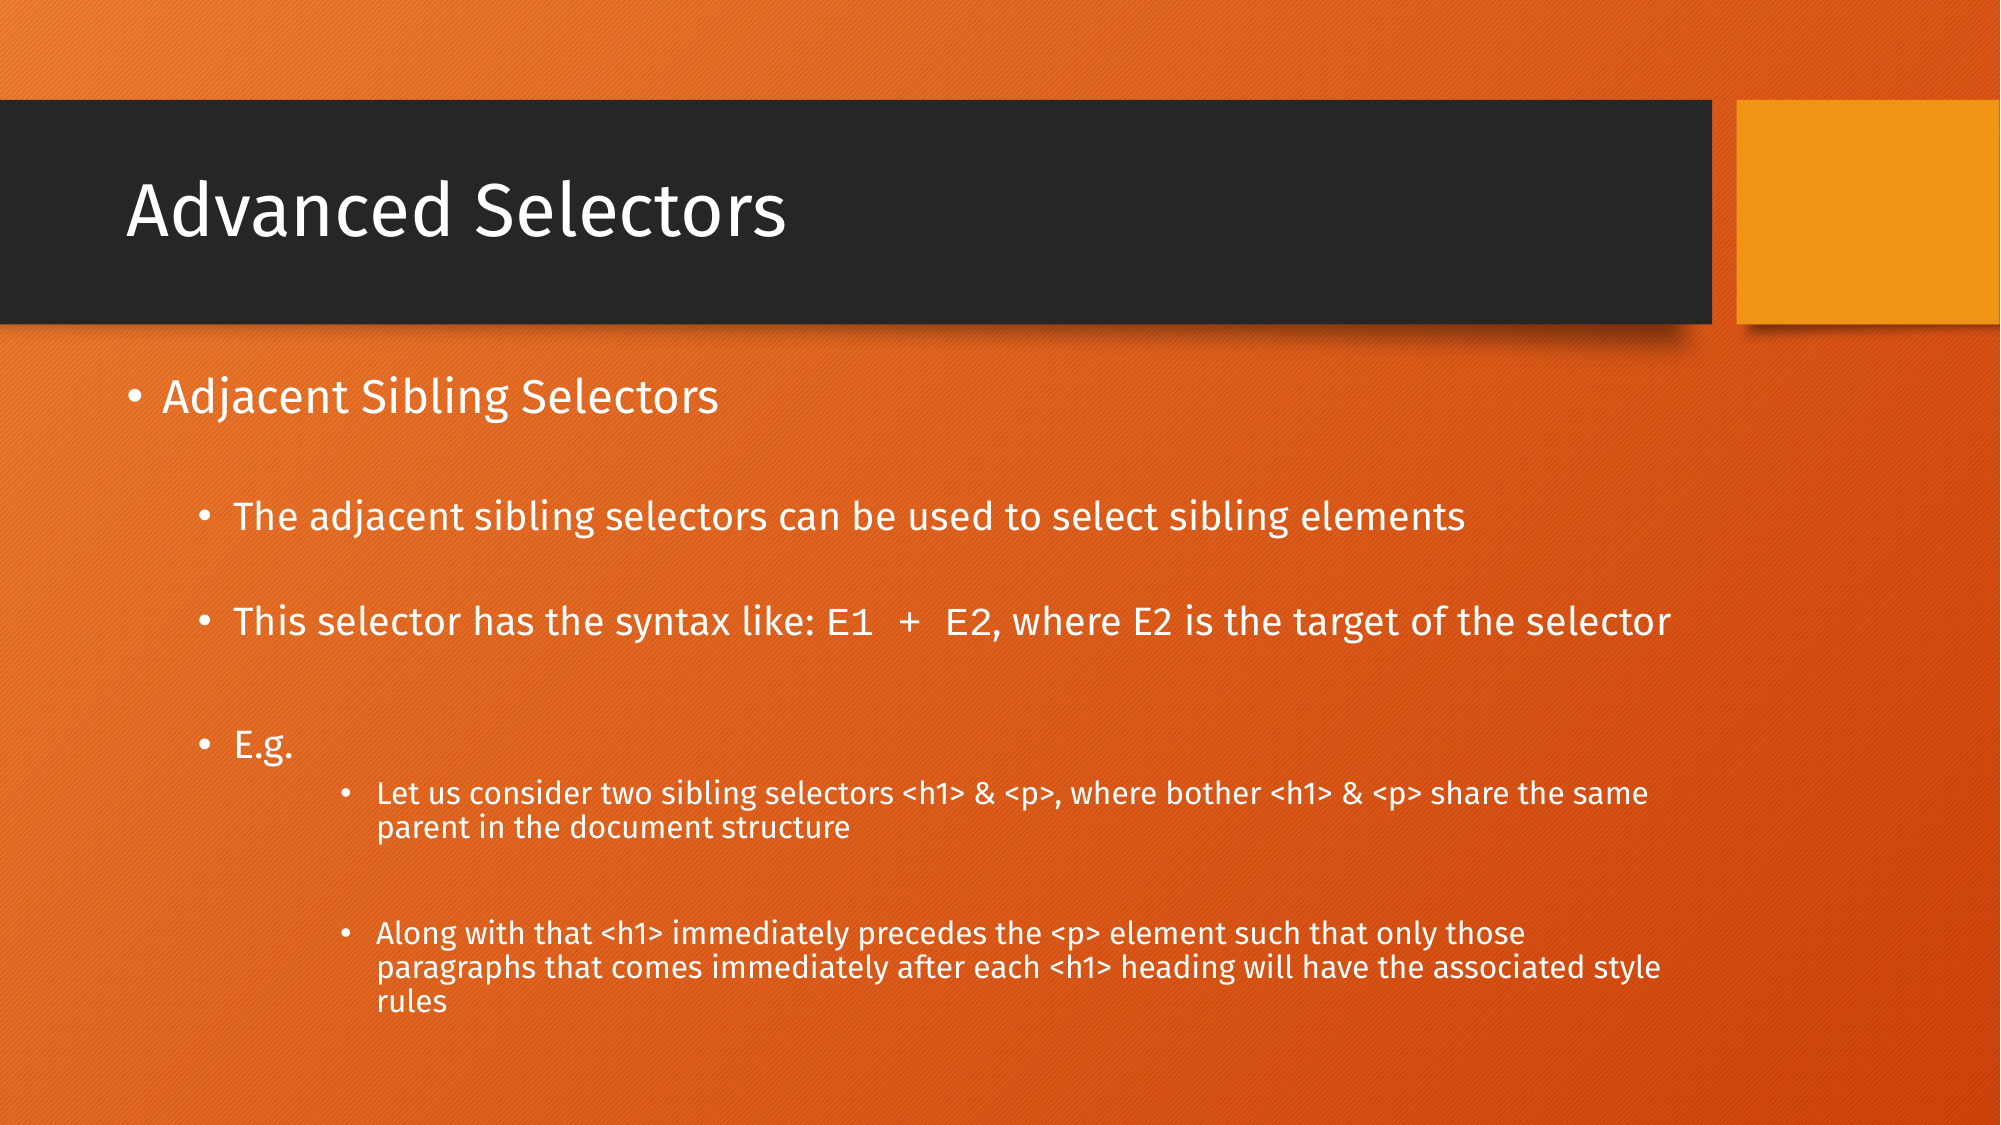

# Advanced Selectors
Adjacent Sibling Selectors

The adjacent sibling selectors can be used to select sibling elements

This selector has the syntax like: E1 + E2, where E2 is the target of the selector

E.g.
Let us consider two sibling selectors <h1> & <p>, where bother <h1> & <p> share the same parent in the document structure

Along with that <h1> immediately precedes the <p> element such that only those paragraphs that comes immediately after each <h1> heading will have the associated style rules